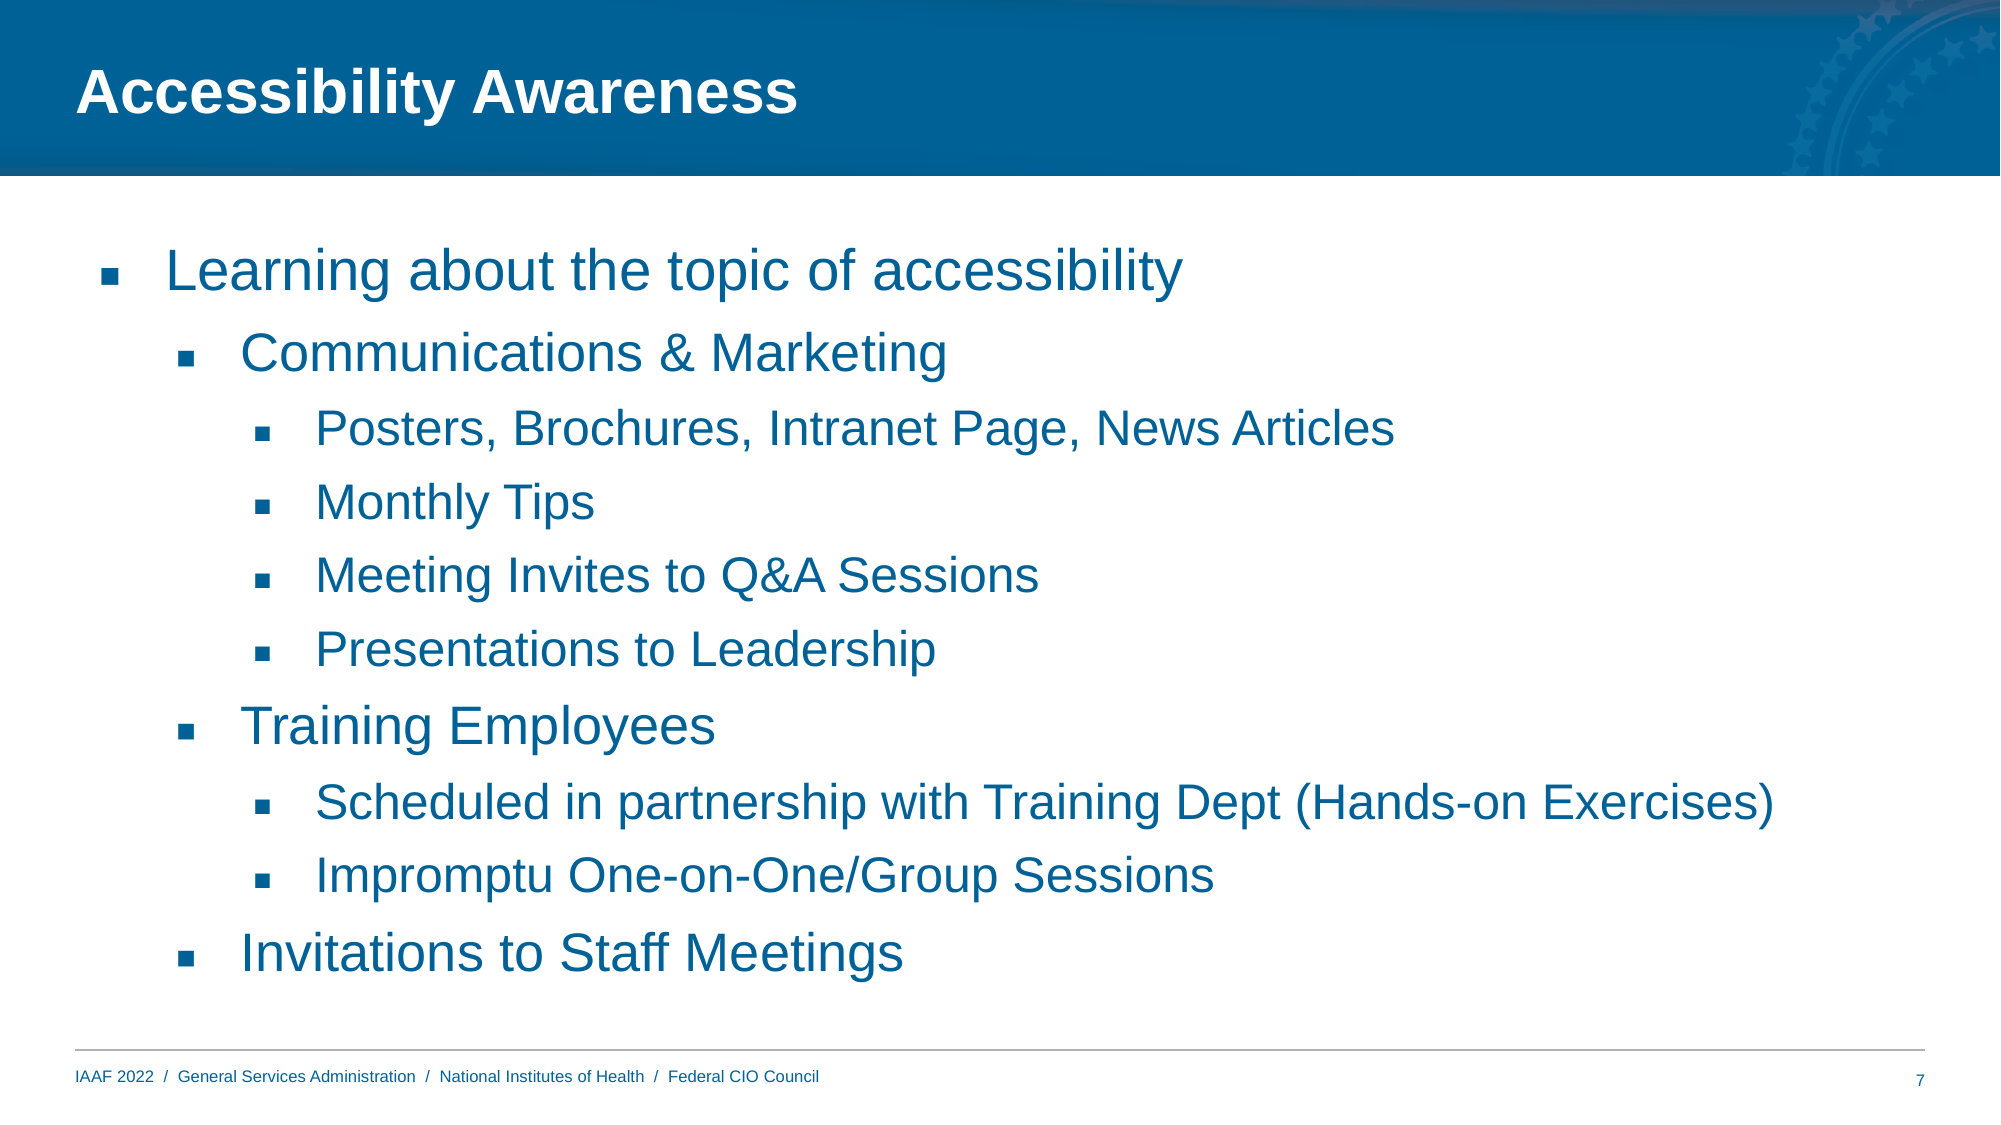

# Accessibility Awareness
Learning about the topic of accessibility
Communications & Marketing
Posters, Brochures, Intranet Page, News Articles
Monthly Tips
Meeting Invites to Q&A Sessions
Presentations to Leadership
Training Employees
Scheduled in partnership with Training Dept (Hands-on Exercises)
Impromptu One-on-One/Group Sessions
Invitations to Staff Meetings

7